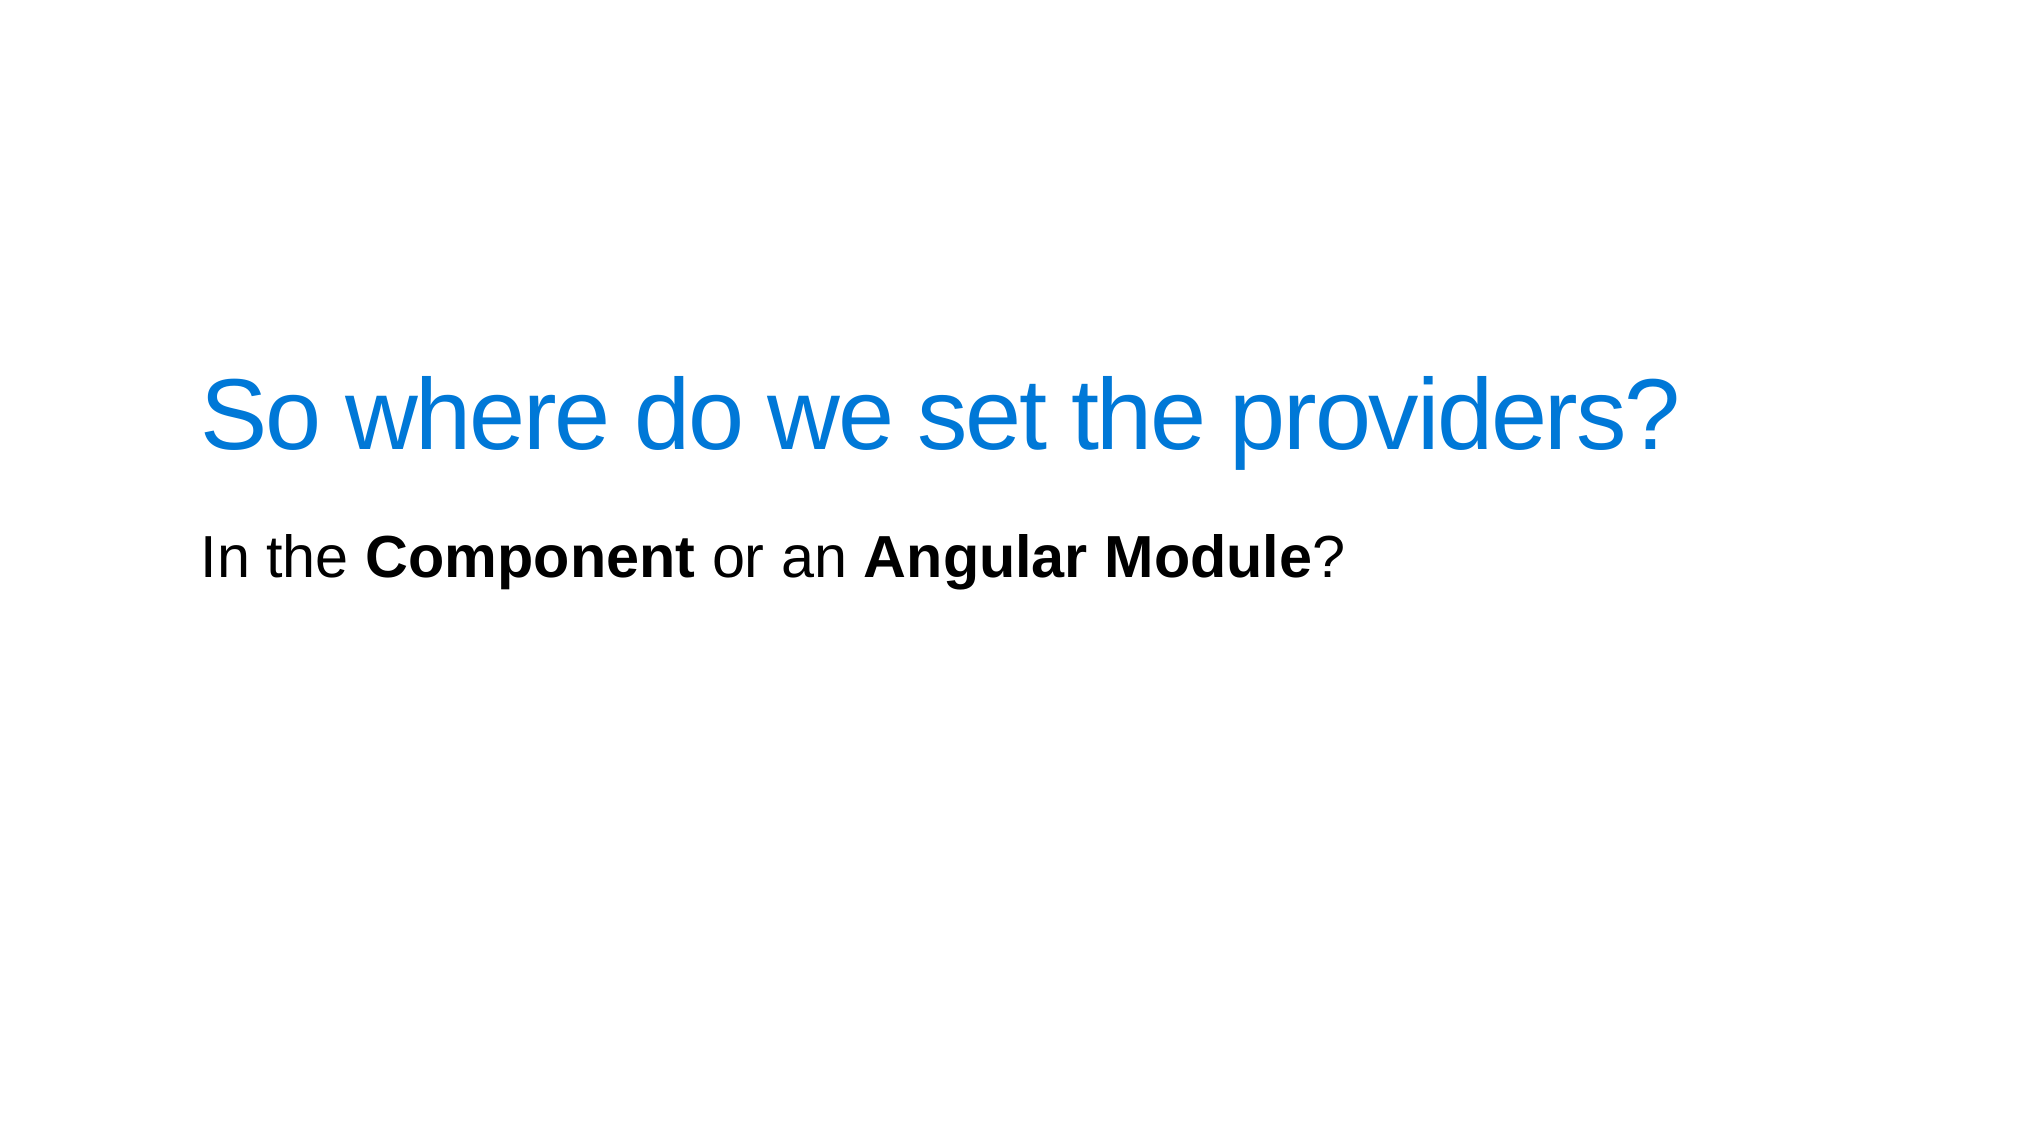

# So where do we set the providers?
In the Component or an Angular Module?